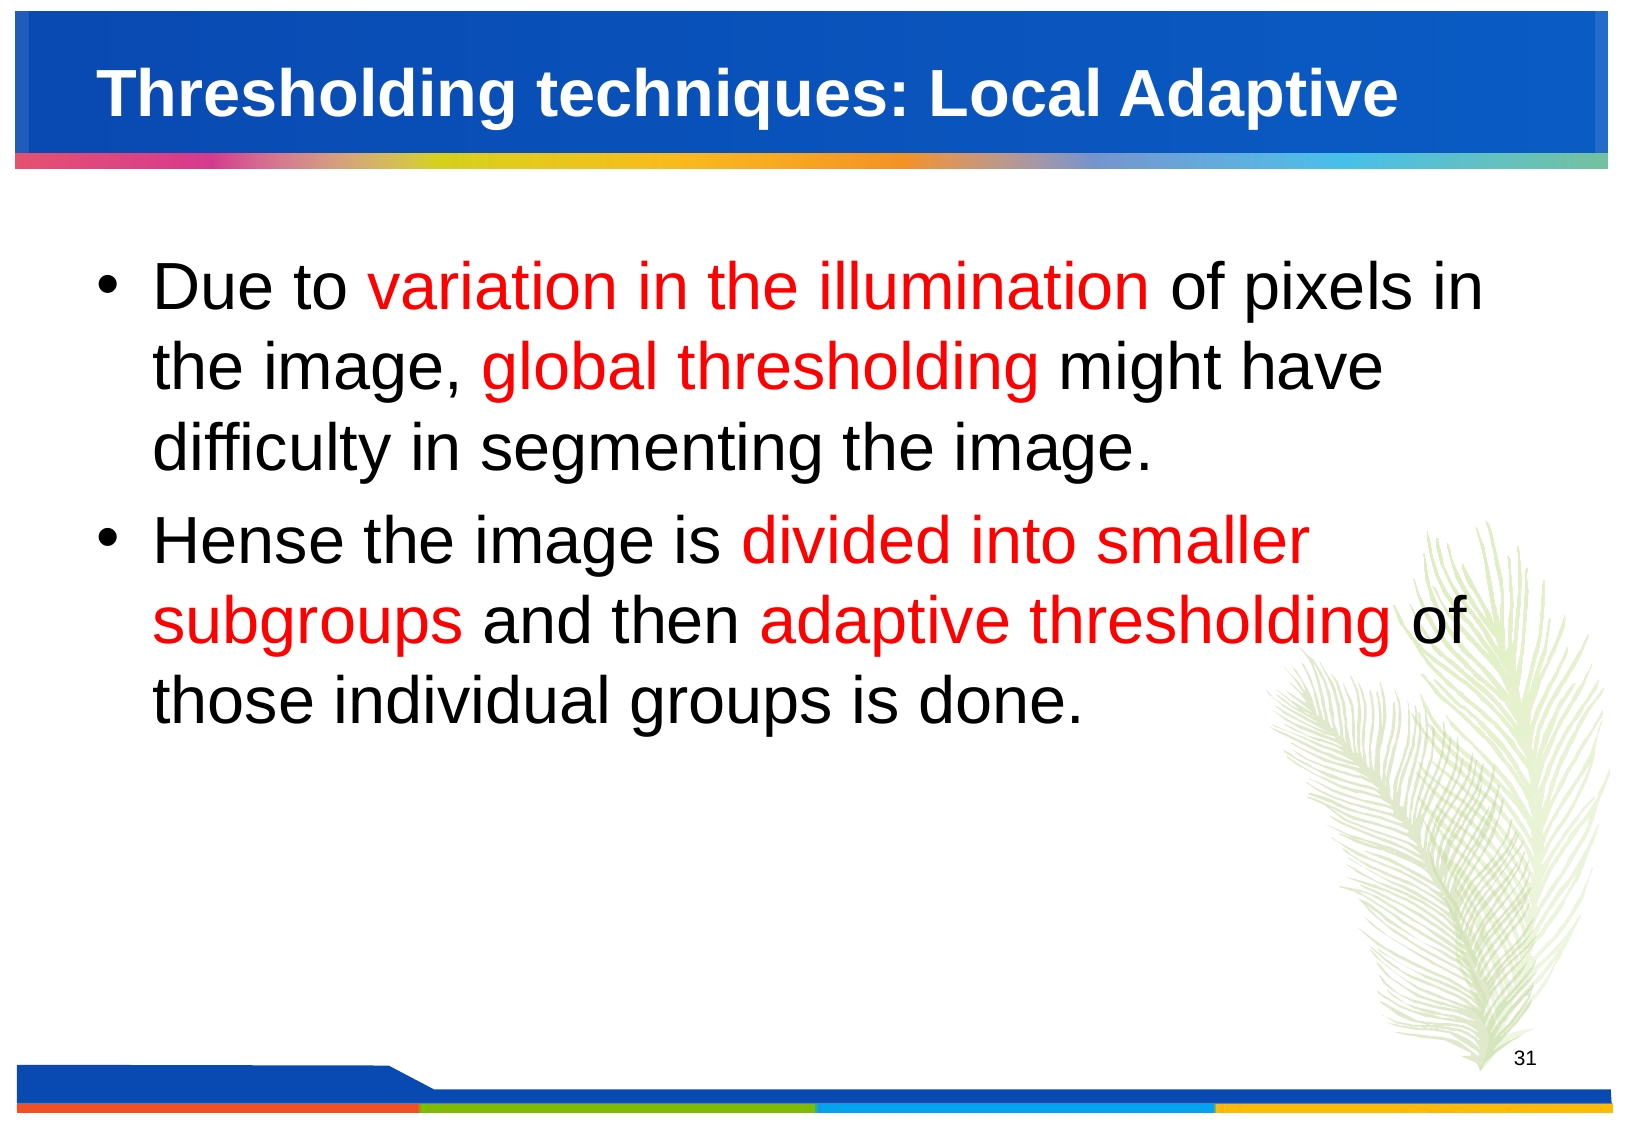

# Thresholding techniques: Local Adaptive
Due to variation in the illumination of pixels in the image, global thresholding might have difficulty in segmenting the image.
Hense the image is divided into smaller subgroups and then adaptive thresholding of those individual groups is done.
31